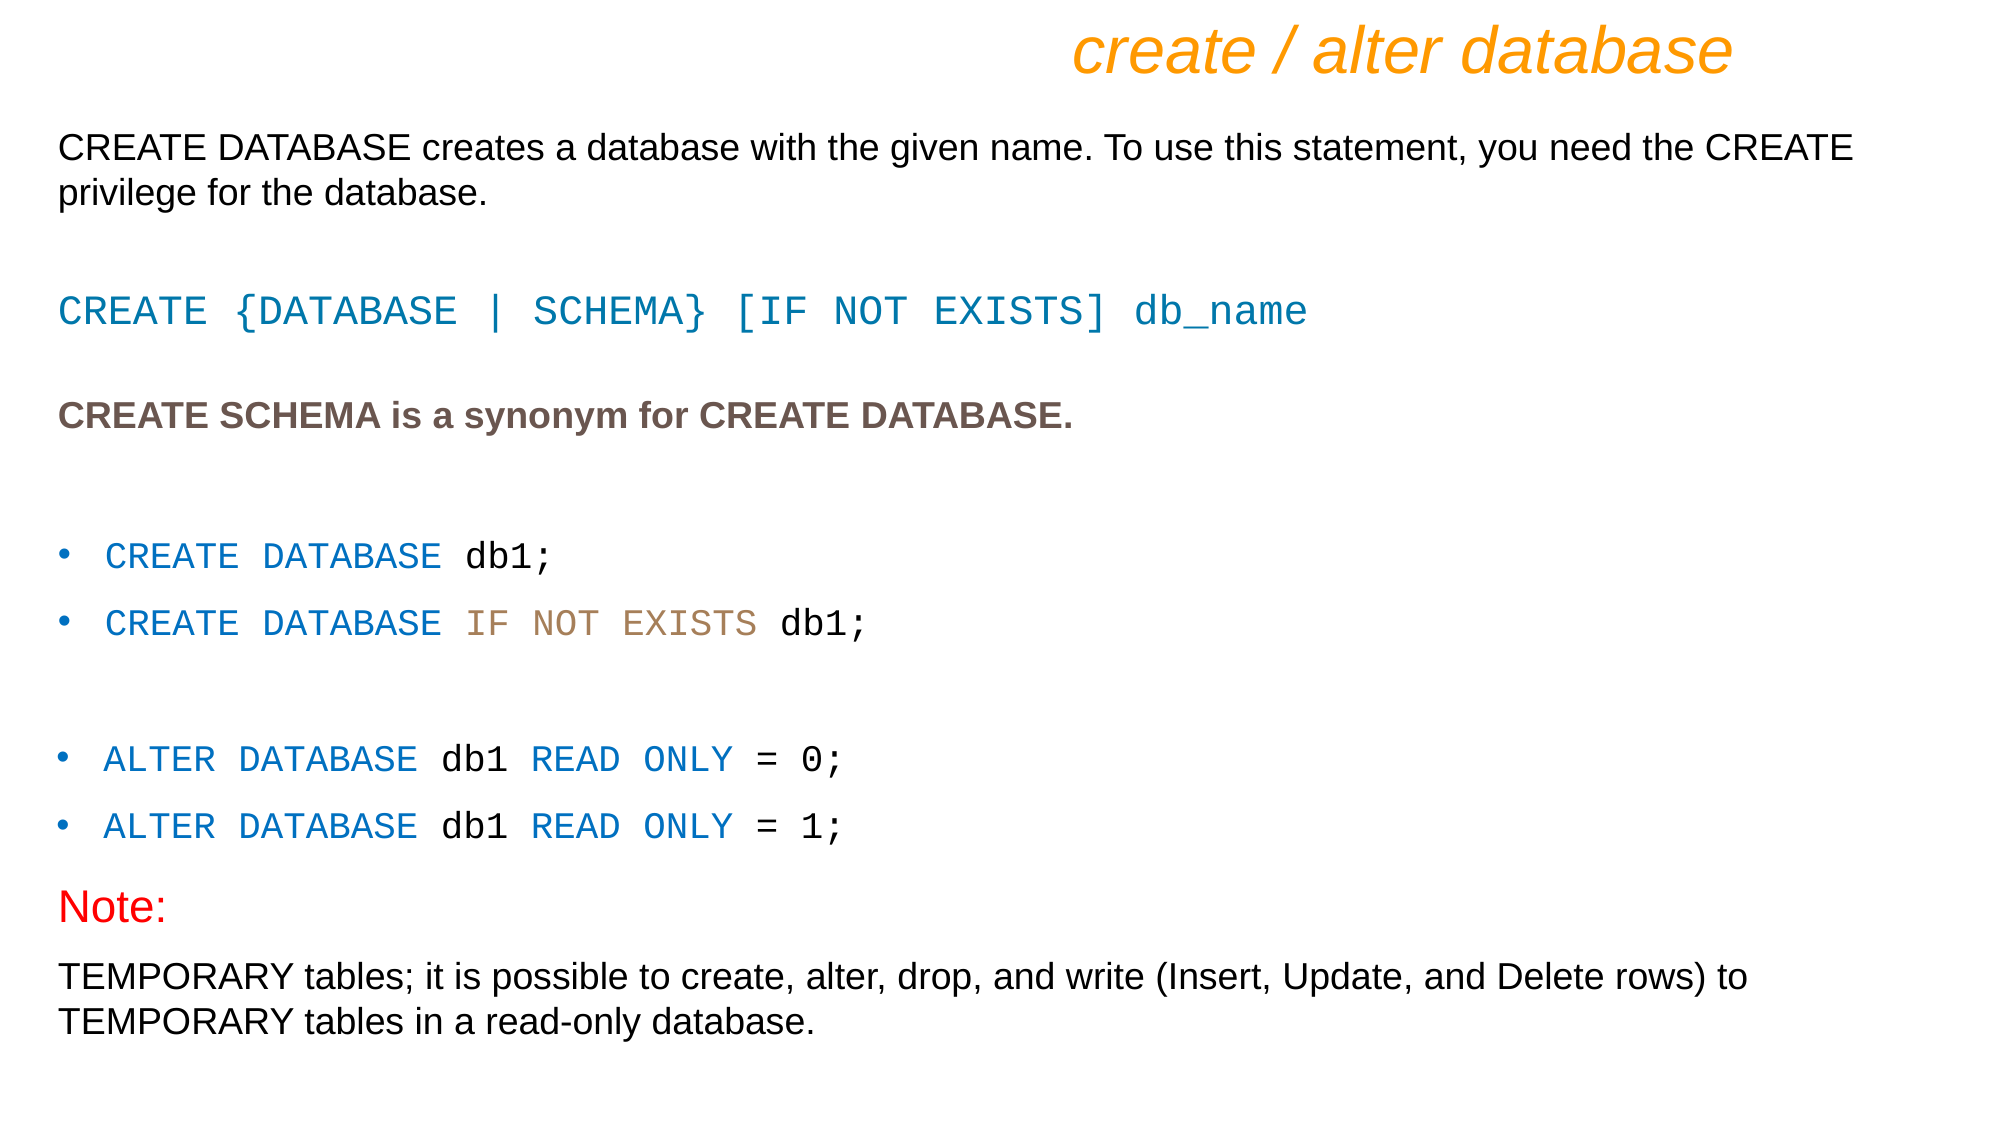

create / alter database
CREATE DATABASE creates a database with the given name. To use this statement, you need the CREATE privilege for the database.
CREATE {DATABASE | SCHEMA} [IF NOT EXISTS] db_name
CREATE SCHEMA is a synonym for CREATE DATABASE.
CREATE DATABASE db1;
CREATE DATABASE IF NOT EXISTS db1;
ALTER DATABASE db1 READ ONLY = 0;
ALTER DATABASE db1 READ ONLY = 1;
Note:

TEMPORARY tables; it is possible to create, alter, drop, and write (Insert, Update, and Delete rows) to TEMPORARY tables in a read-only database.